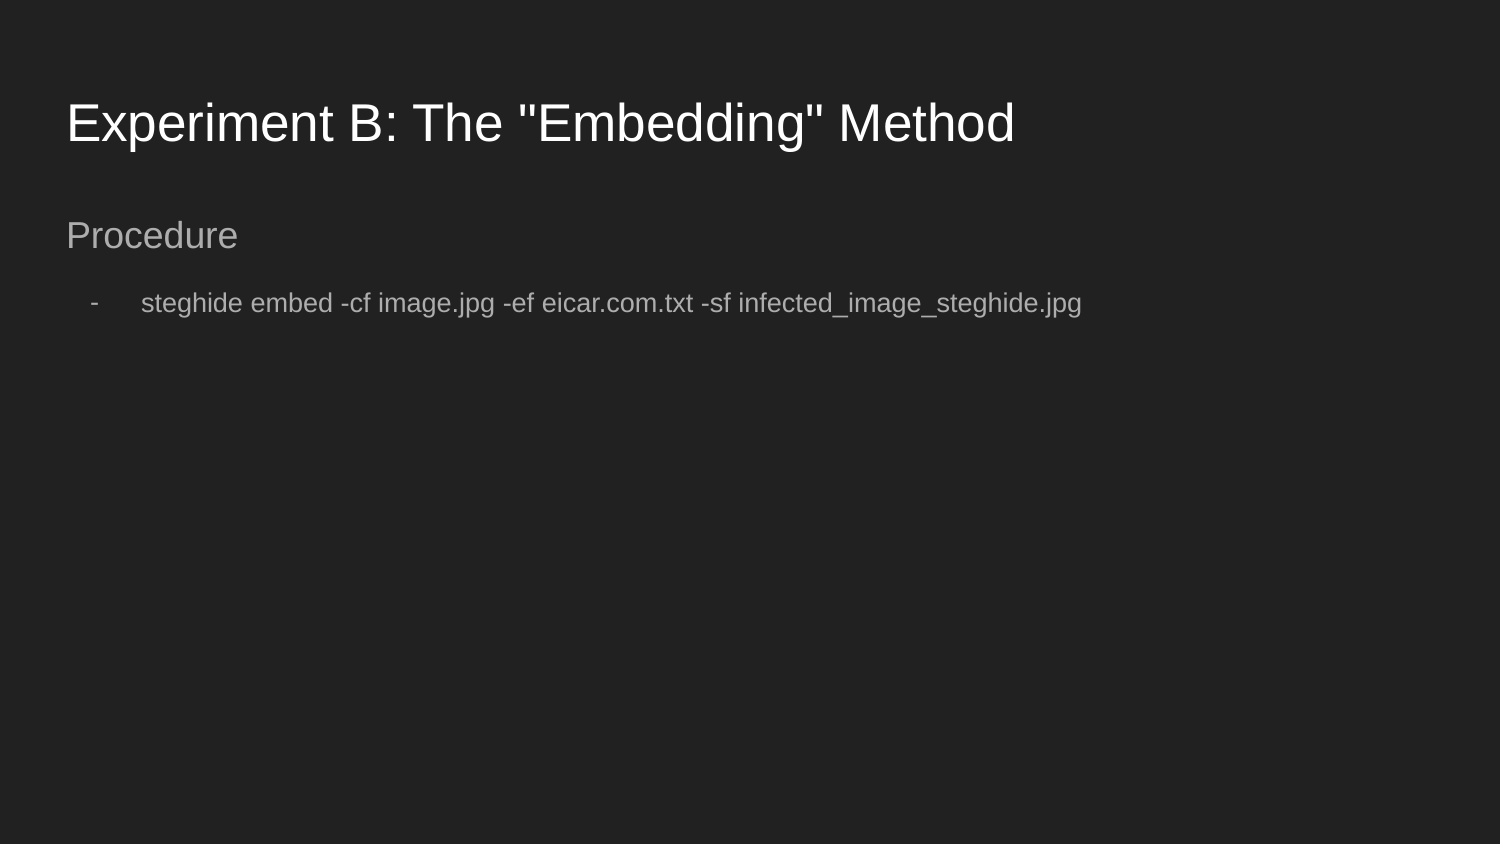

# Experiment B: The "Embedding" Method
Procedure
steghide embed -cf image.jpg -ef eicar.com.txt -sf infected_image_steghide.jpg